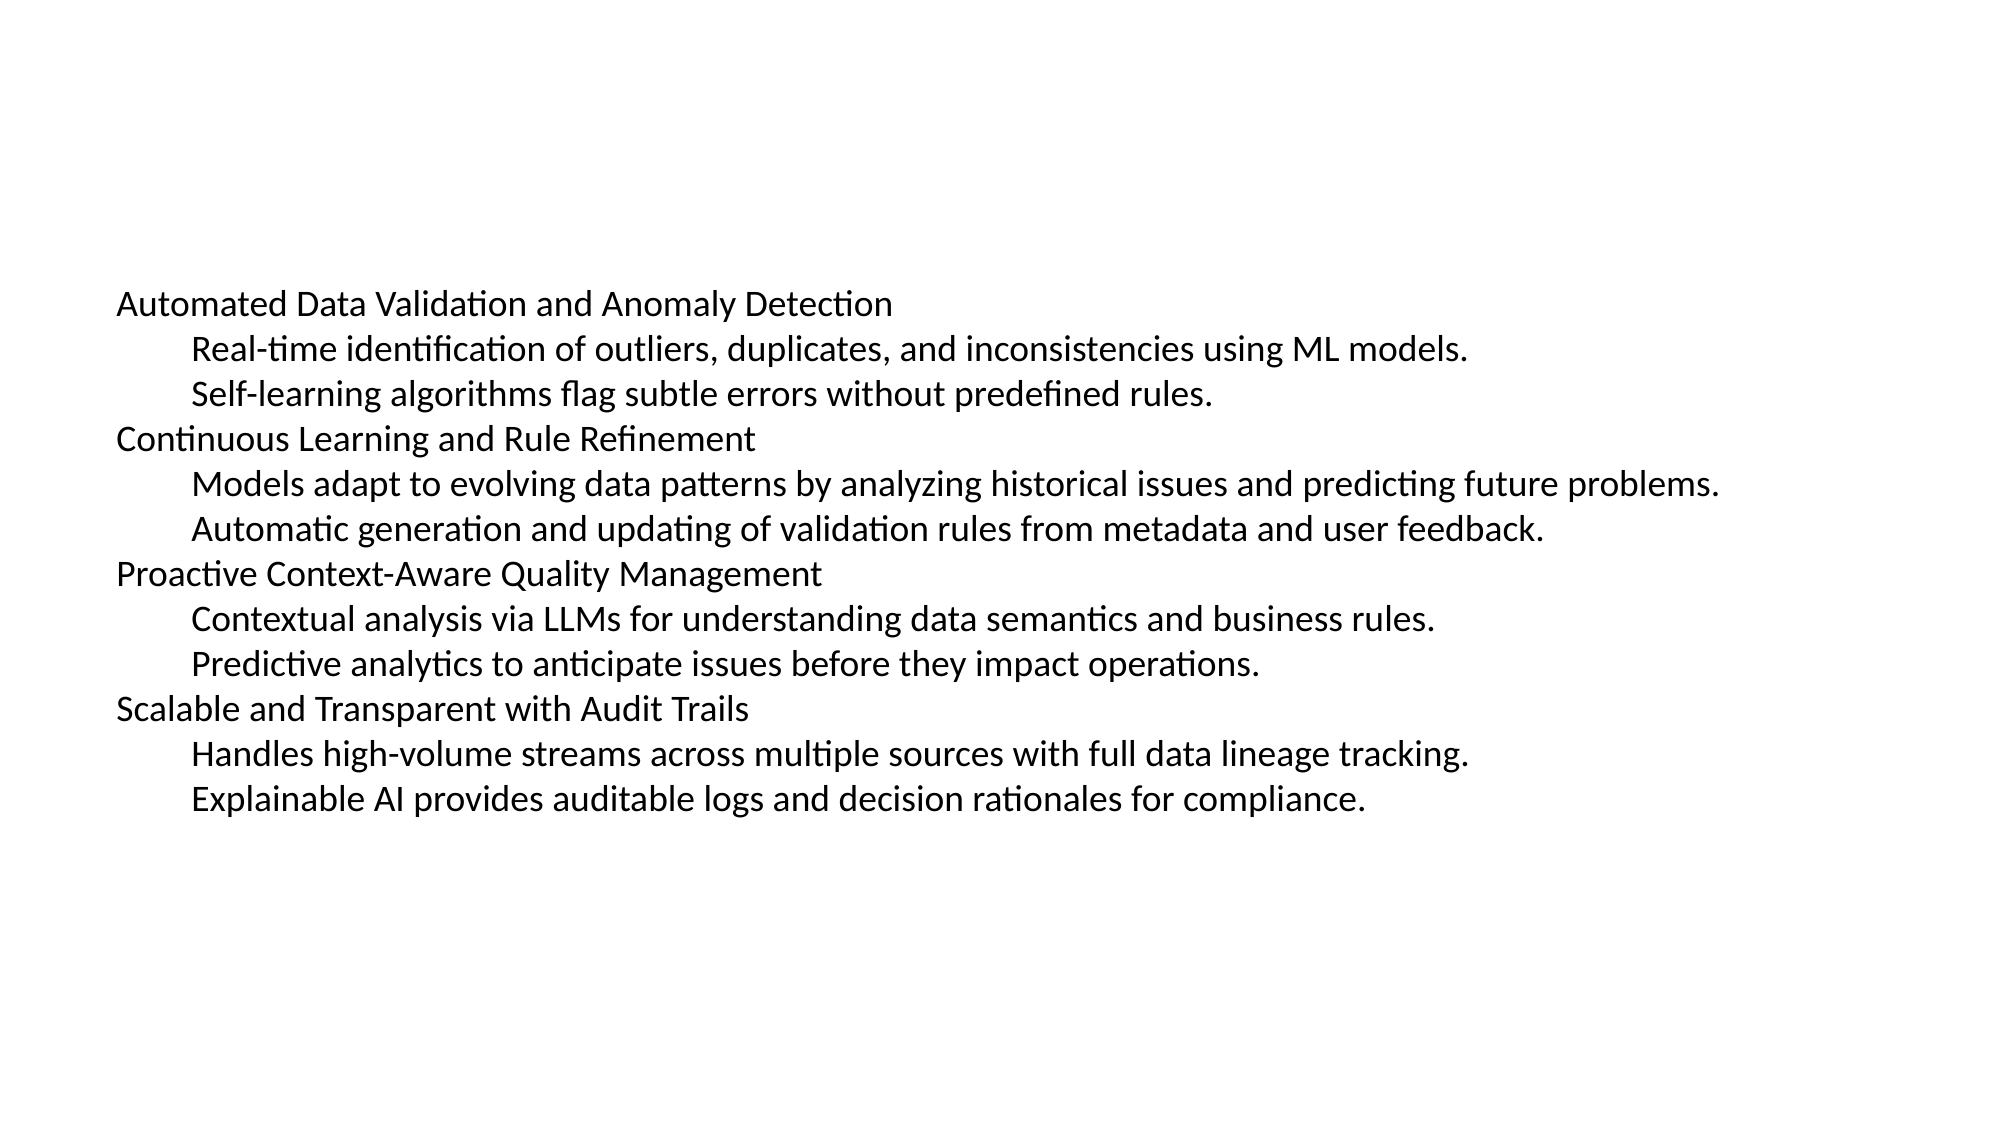

Automated Data Validation and Anomaly Detection
Real-time identification of outliers, duplicates, and inconsistencies using ML models.​
Self-learning algorithms flag subtle errors without predefined rules.​
Continuous Learning and Rule Refinement
Models adapt to evolving data patterns by analyzing historical issues and predicting future problems.​
Automatic generation and updating of validation rules from metadata and user feedback.​
Proactive Context-Aware Quality Management
Contextual analysis via LLMs for understanding data semantics and business rules.​
Predictive analytics to anticipate issues before they impact operations.​
Scalable and Transparent with Audit Trails
Handles high-volume streams across multiple sources with full data lineage tracking.​
Explainable AI provides auditable logs and decision rationales for compliance.